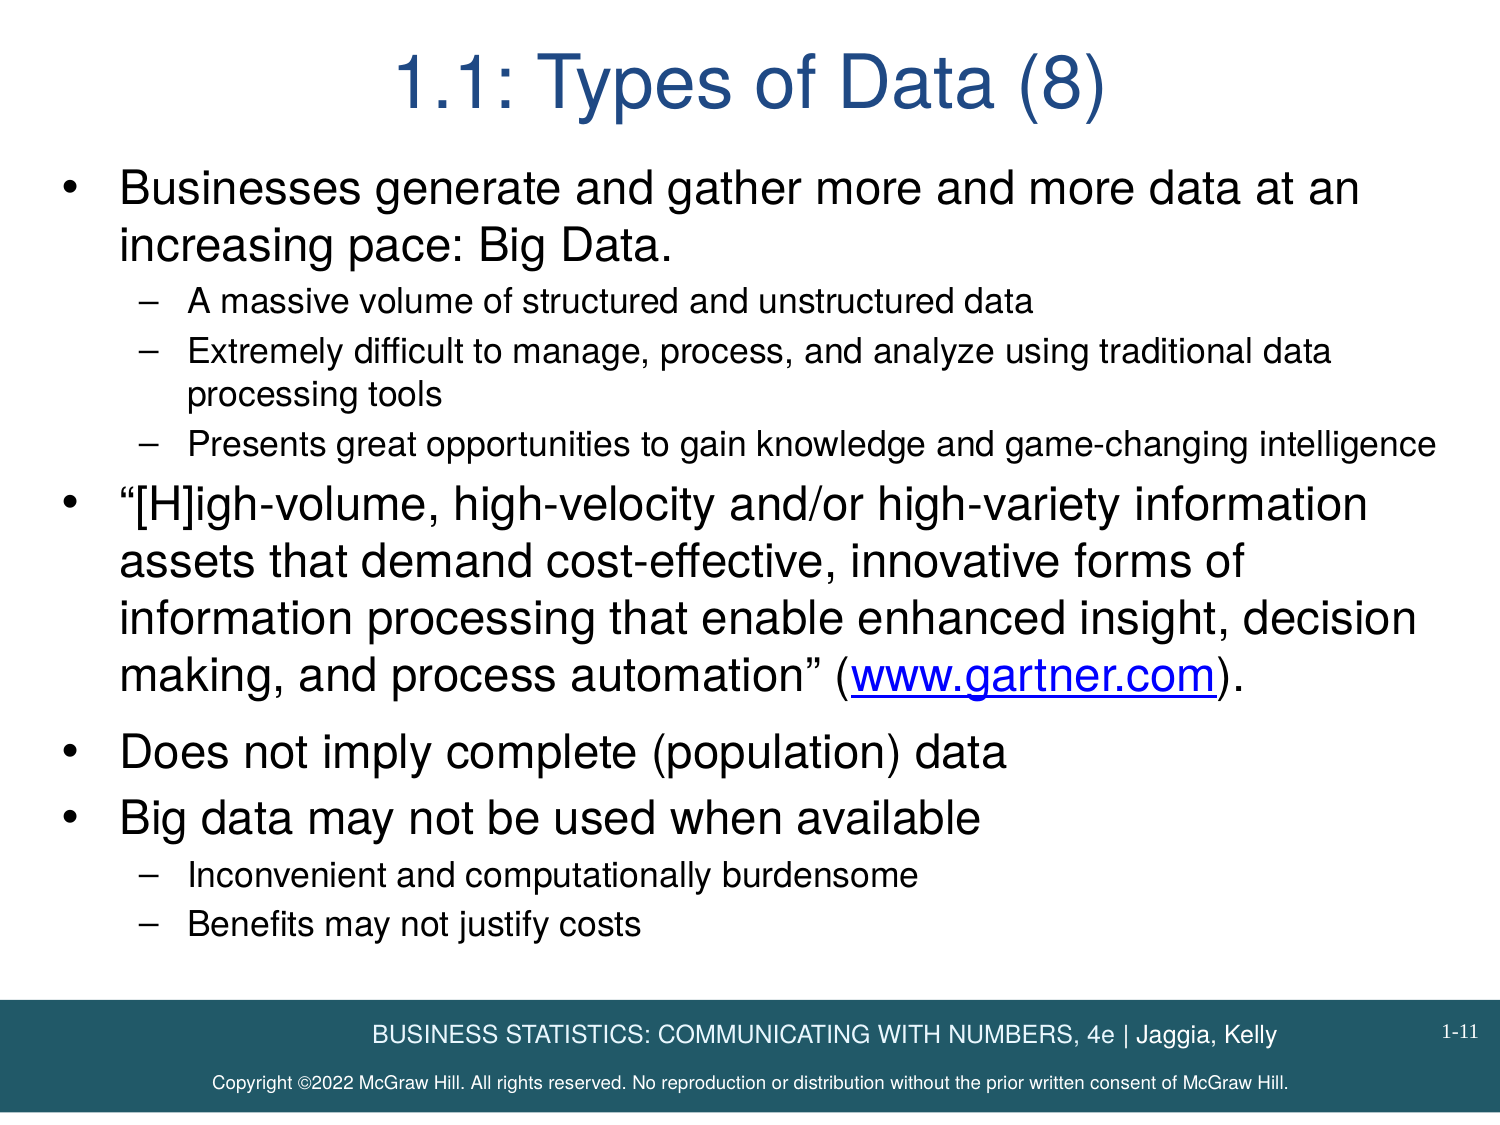

# 1.1: Types of Data (8)
Businesses generate and gather more and more data at an increasing pace: Big Data.
A massive volume of structured and unstructured data
Extremely difficult to manage, process, and analyze using traditional data processing tools
Presents great opportunities to gain knowledge and game-changing intelligence
“[H]igh-volume, high-velocity and/or high-variety information assets that demand cost-effective, innovative forms of information processing that enable enhanced insight, decision making, and process automation” (www.gartner.com).
Does not imply complete (population) data
Big data may not be used when available
Inconvenient and computationally burdensome
Benefits may not justify costs